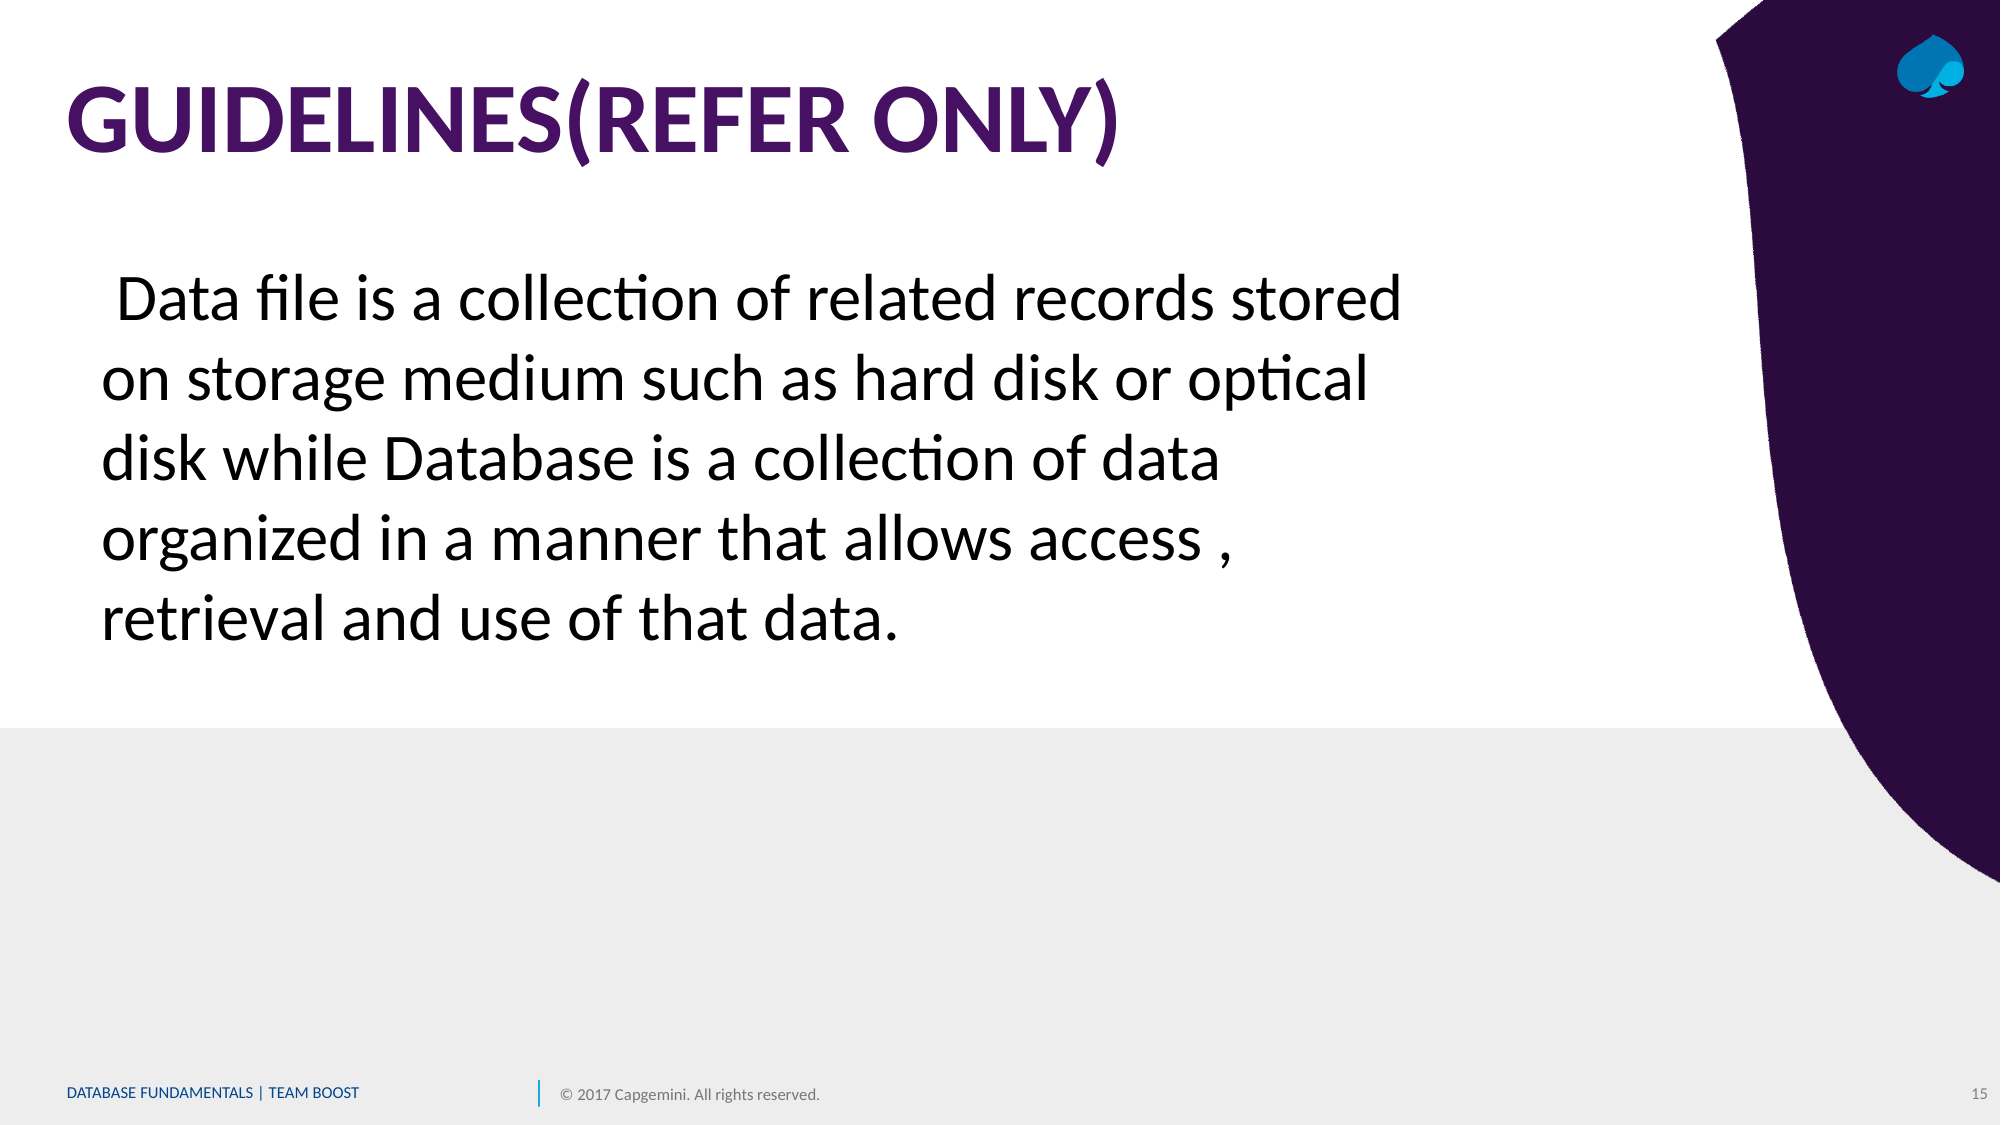

# GUIDELINES(REFER ONLY)
 Data file is a collection of related records stored on storage medium such as hard disk or optical disk while Database is a collection of data organized in a manner that allows access , retrieval and use of that data.